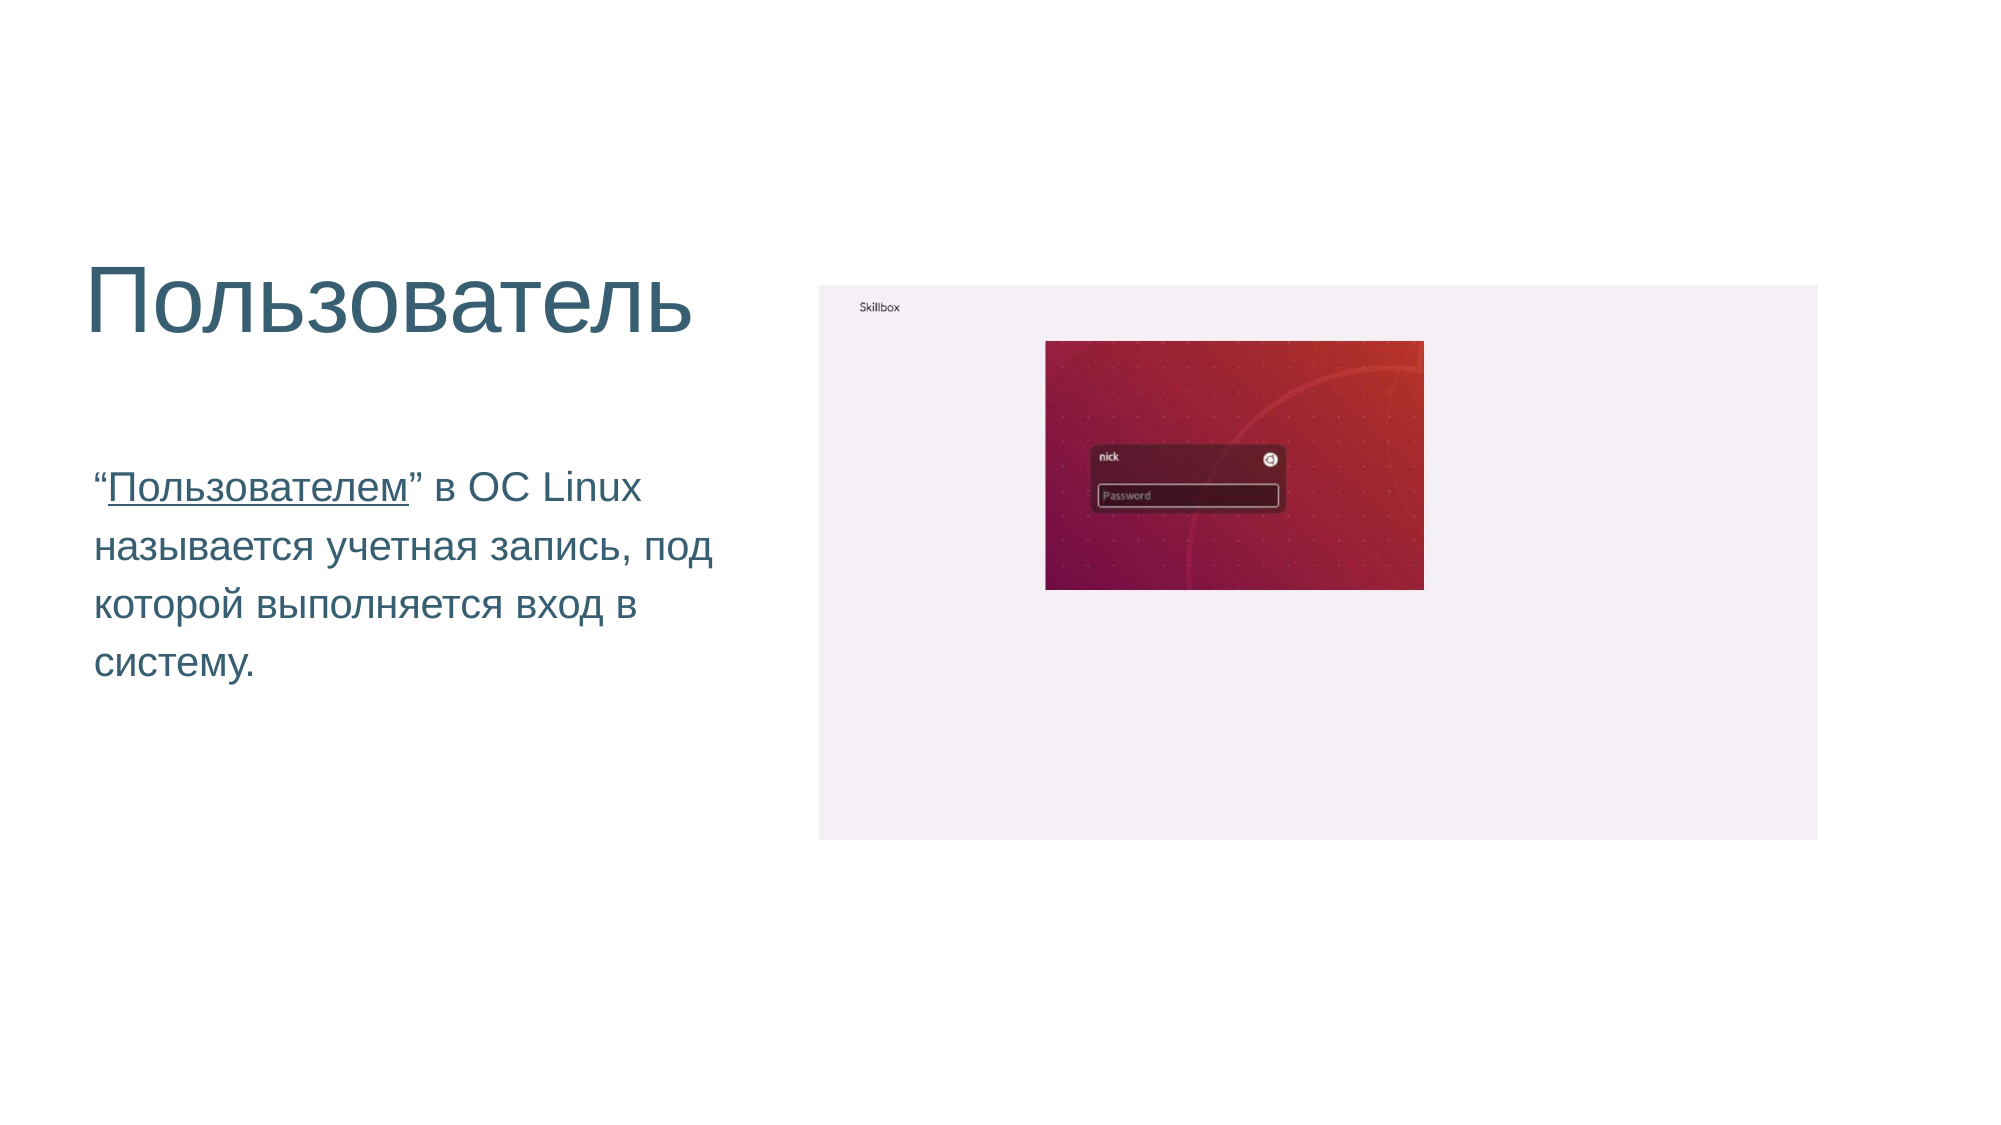

Пользователь

“Пользователем” в ОС Linux
называется учетная запись, под
которой выполняется вход в
систему.